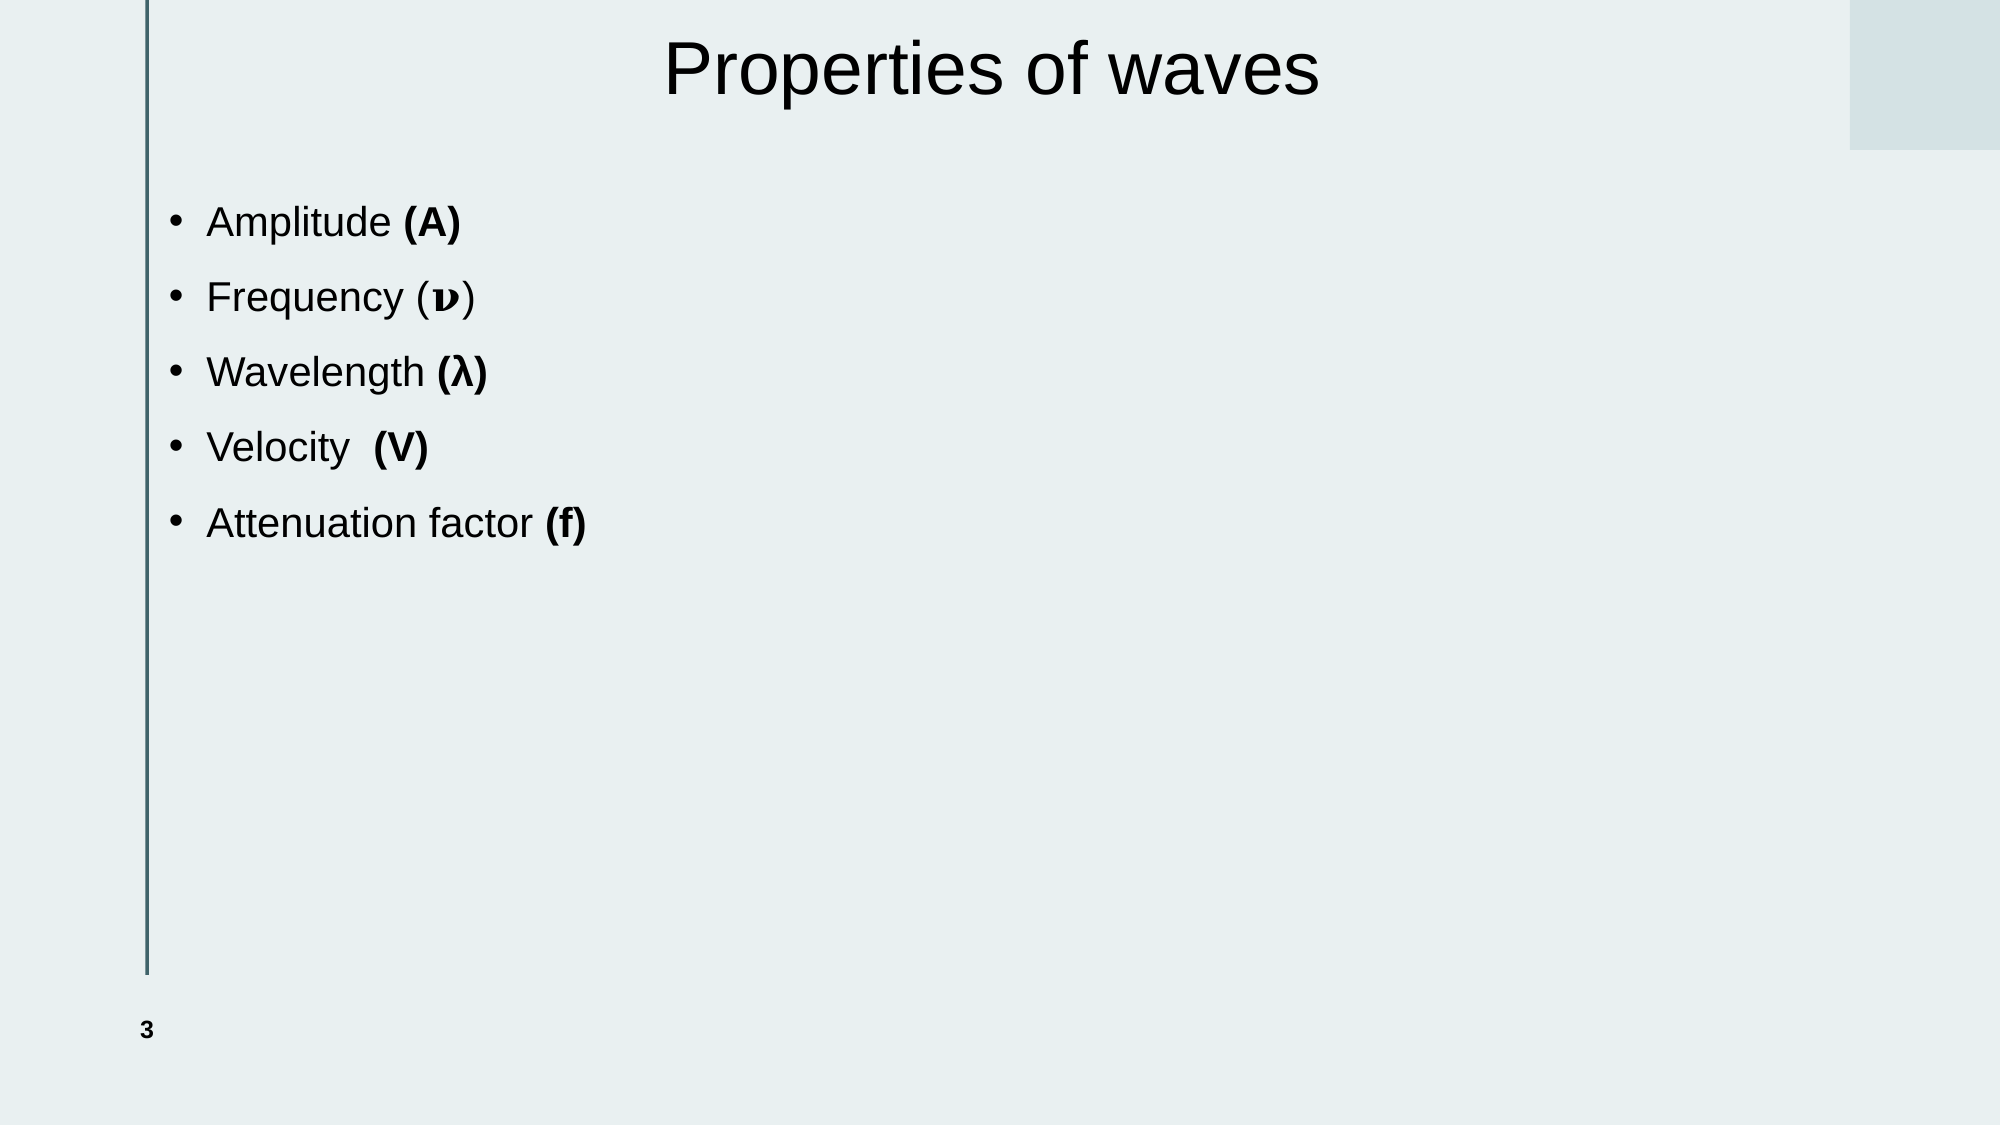

# Properties of waves
Amplitude (A)
Frequency (𝛎)
Wavelength (λ)
Velocity  (V)
Attenuation factor (f)

3